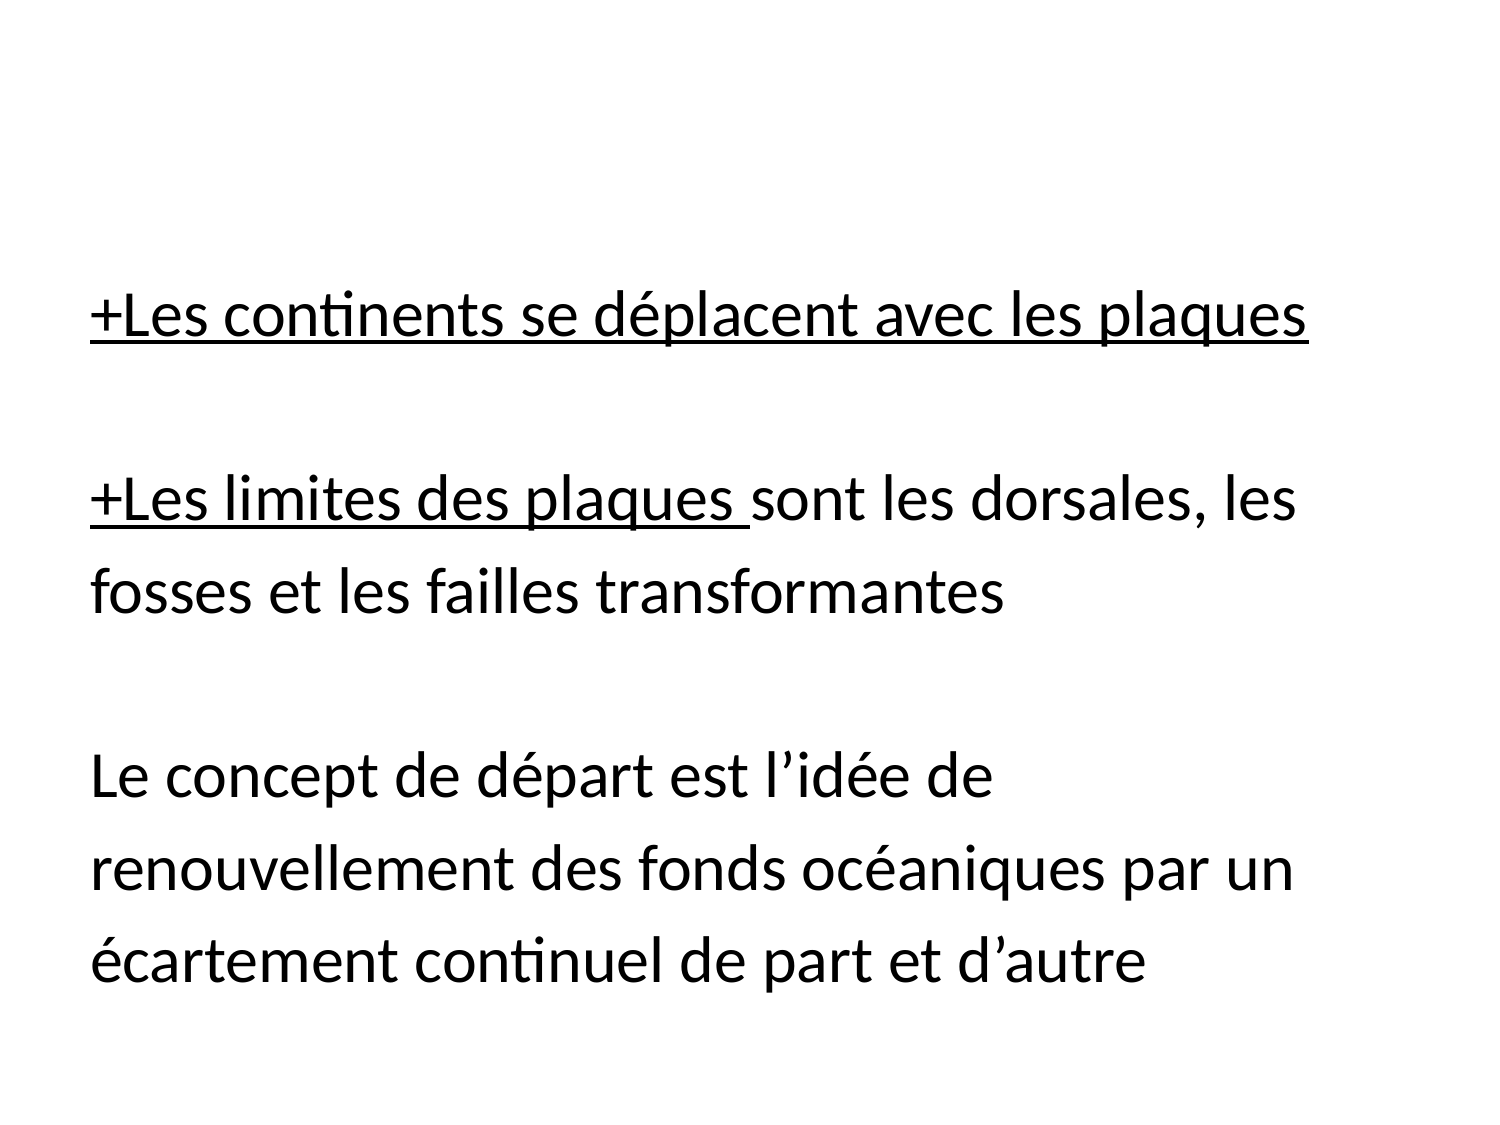

+Les continents se déplacent avec les plaques

+Les limites des plaques sont les dorsales, les
fosses et les failles transformantes

Le concept de départ est l’idée de
renouvellement des fonds océaniques par un
écartement continuel de part et d’autre